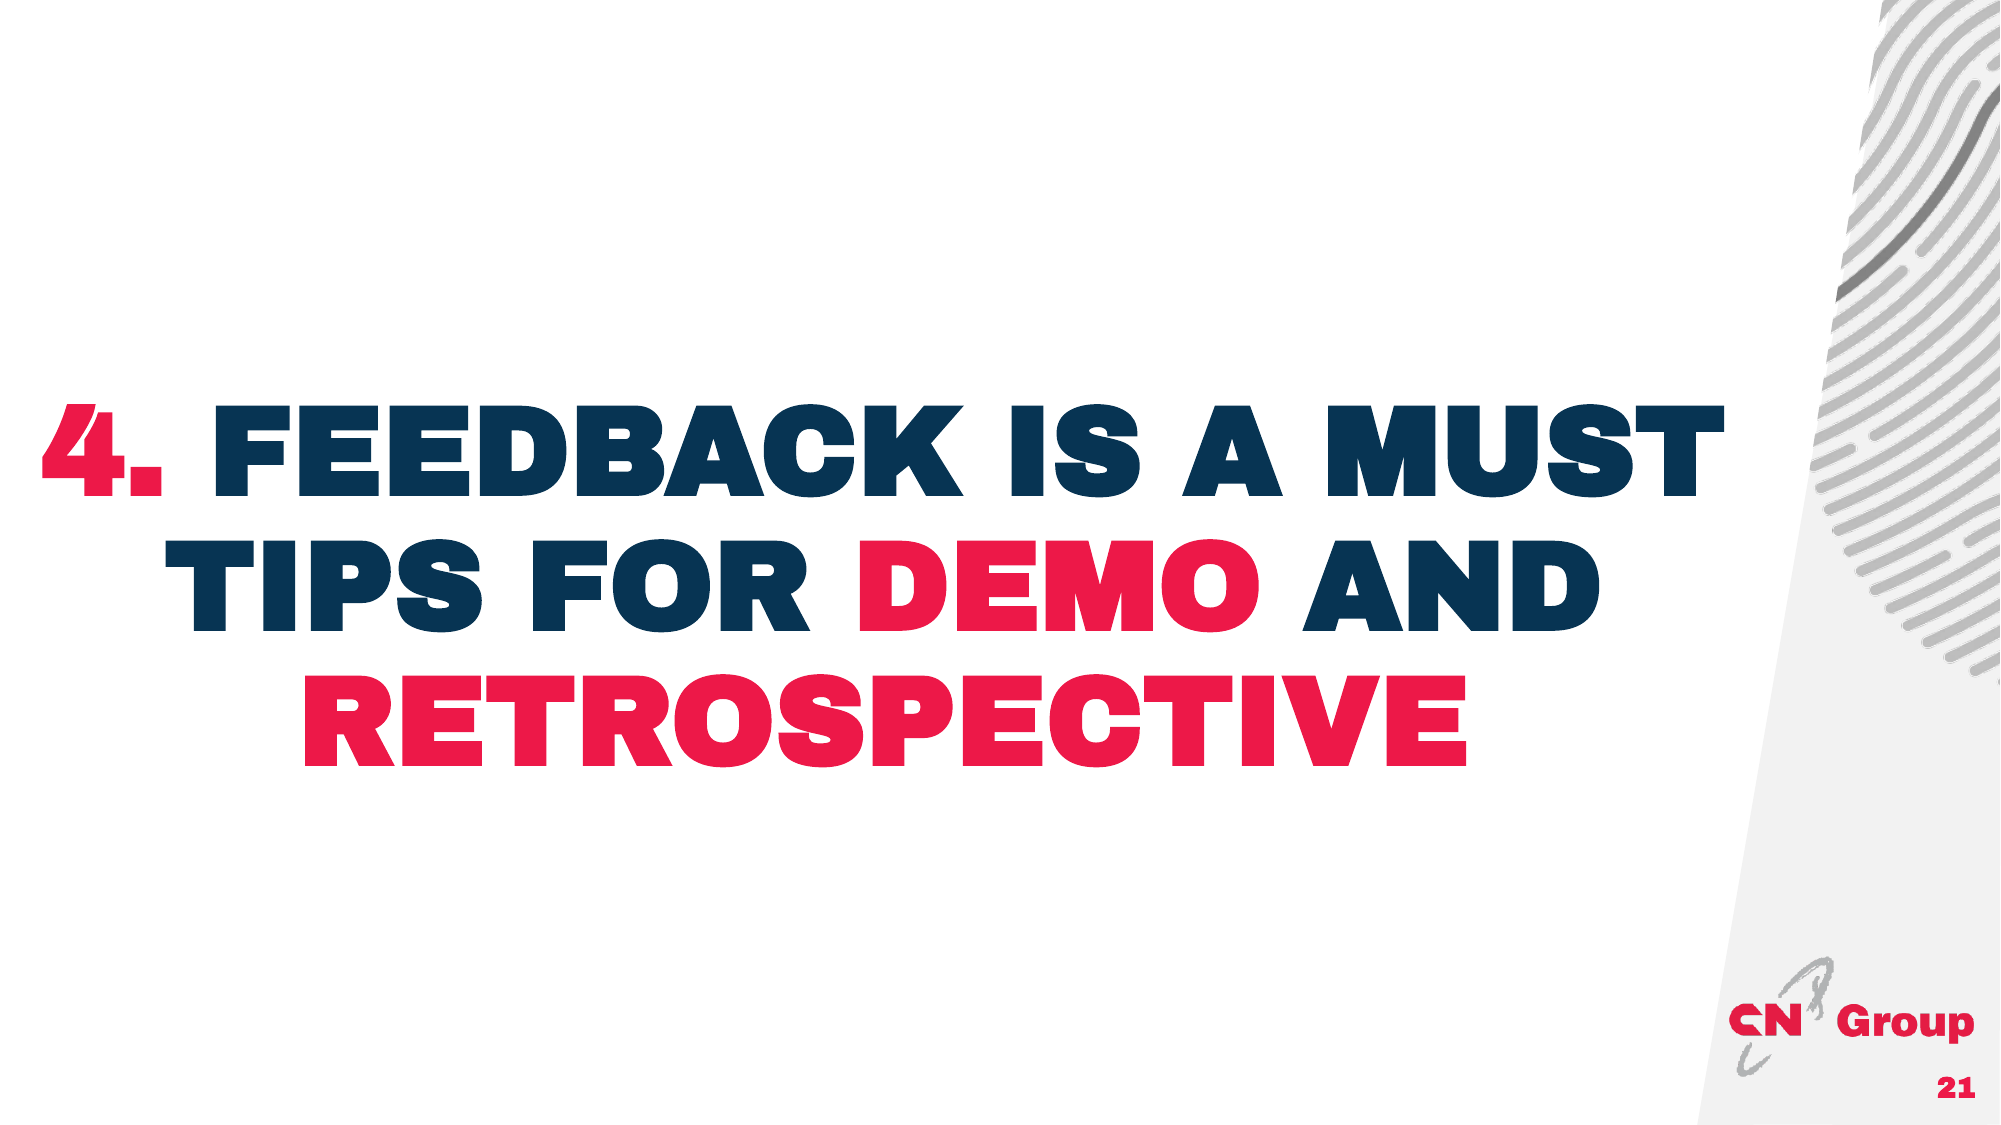

# 4. Feedback is a must tips for Demo and Retrospective
21